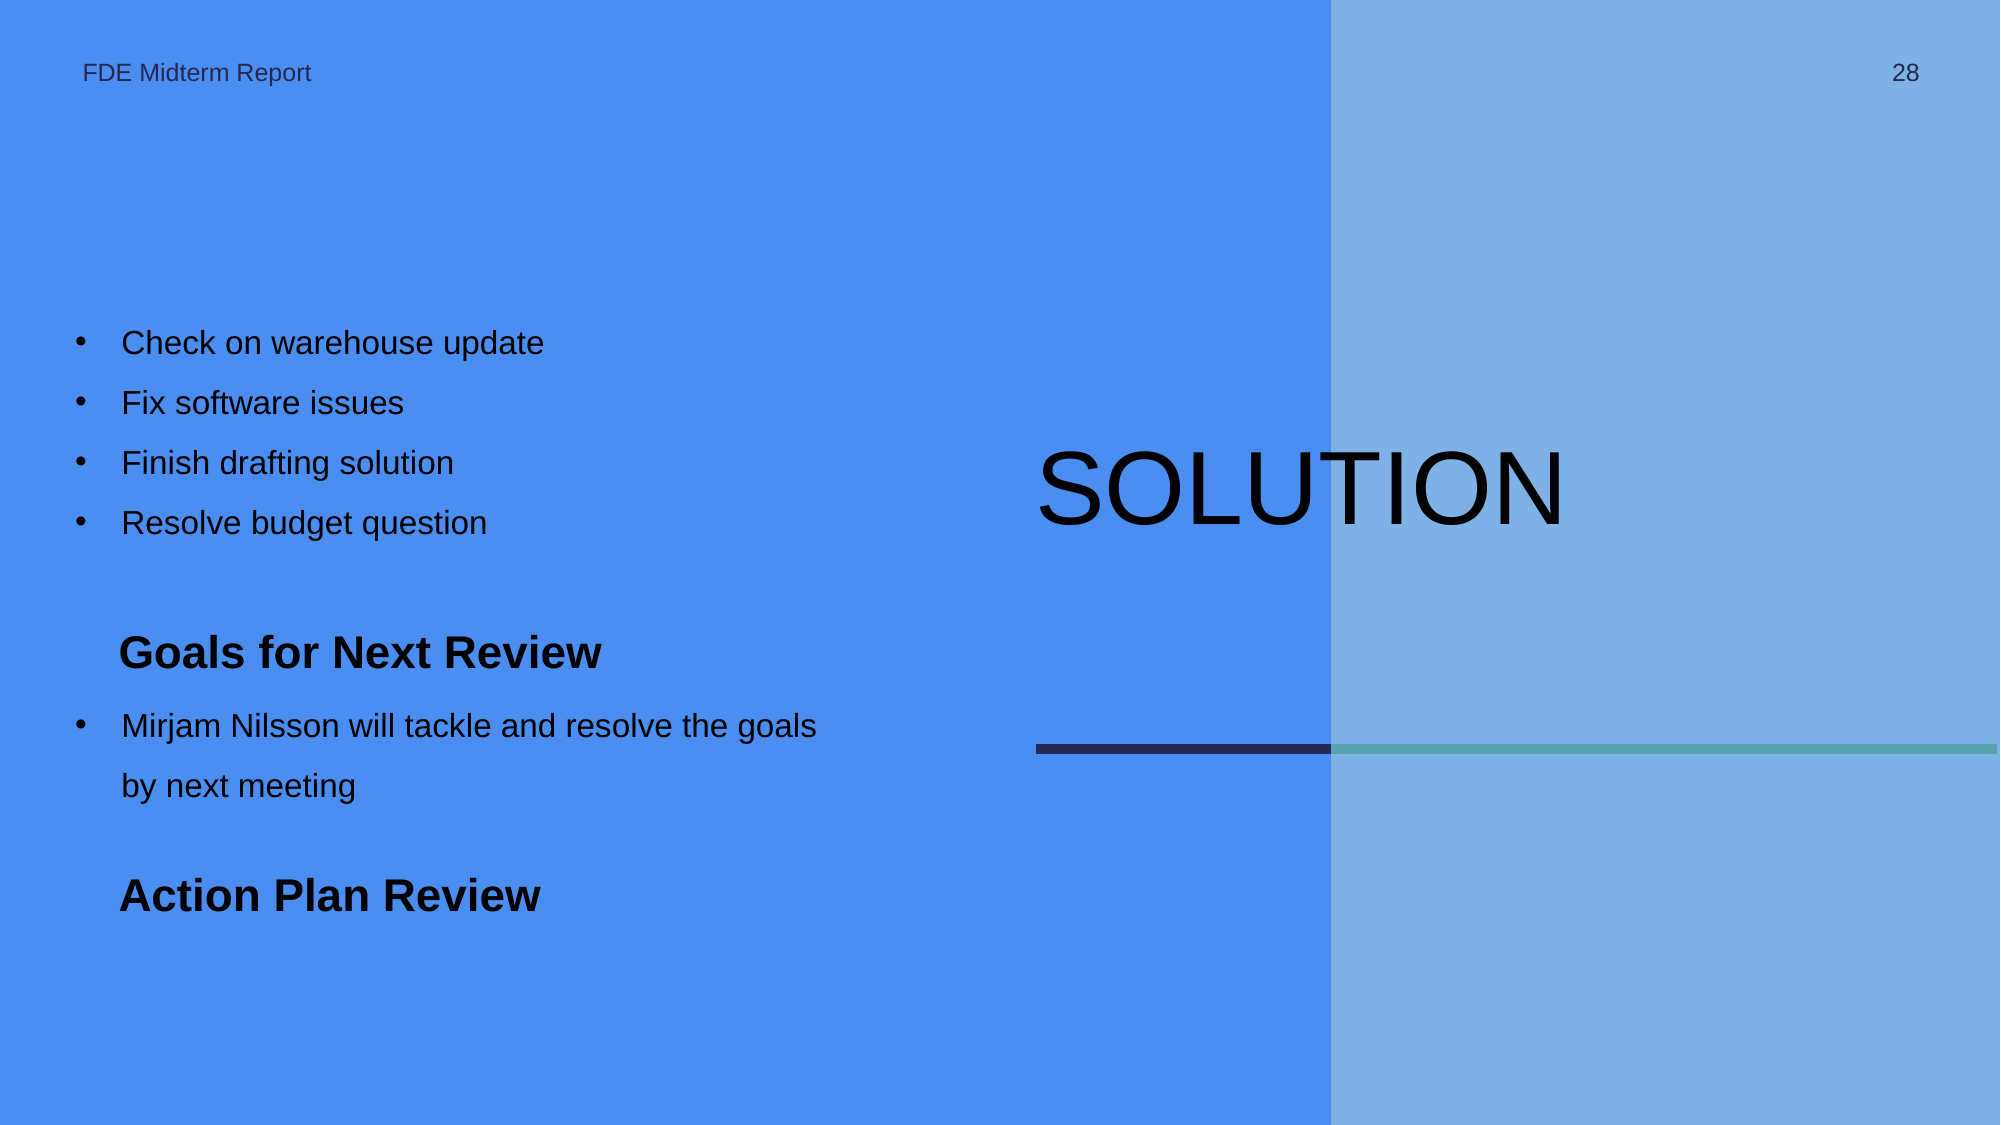

FDE Midterm Report
28

Check on warehouse update
Fix software issues
Finish drafting solution
Resolve budget question
# Solution
Goals for Next Review
Mirjam Nilsson will tackle and resolve the goals by next meeting

Action Plan Review